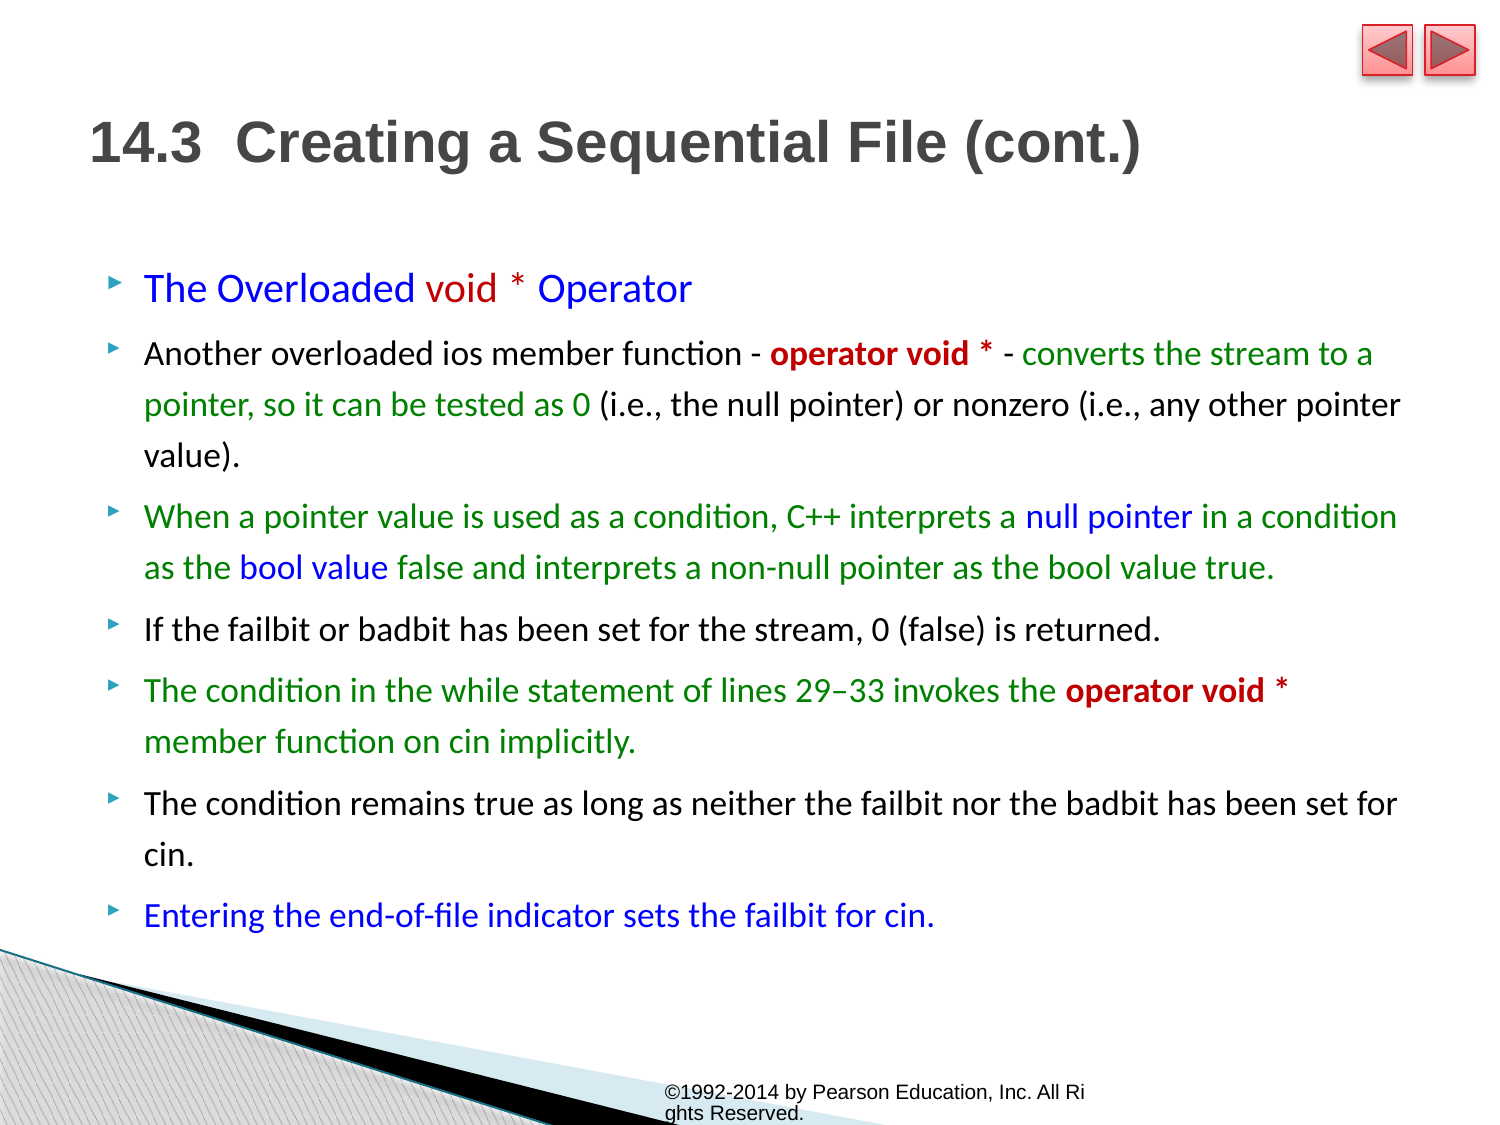

# 14.3  Creating a Sequential File (cont.)
The Overloaded void * Operator
Another overloaded ios member function - operator void * - converts the stream to a pointer, so it can be tested as 0 (i.e., the null pointer) or nonzero (i.e., any other pointer value).
When a pointer value is used as a condition, C++ interprets a null pointer in a condition as the bool value false and interprets a non-null pointer as the bool value true.
If the failbit or badbit has been set for the stream, 0 (false) is returned.
The condition in the while statement of lines 29–33 invokes the operator void * member function on cin implicitly.
The condition remains true as long as neither the failbit nor the badbit has been set for cin.
Entering the end-of-file indicator sets the failbit for cin.
©1992-2014 by Pearson Education, Inc. All Rights Reserved.